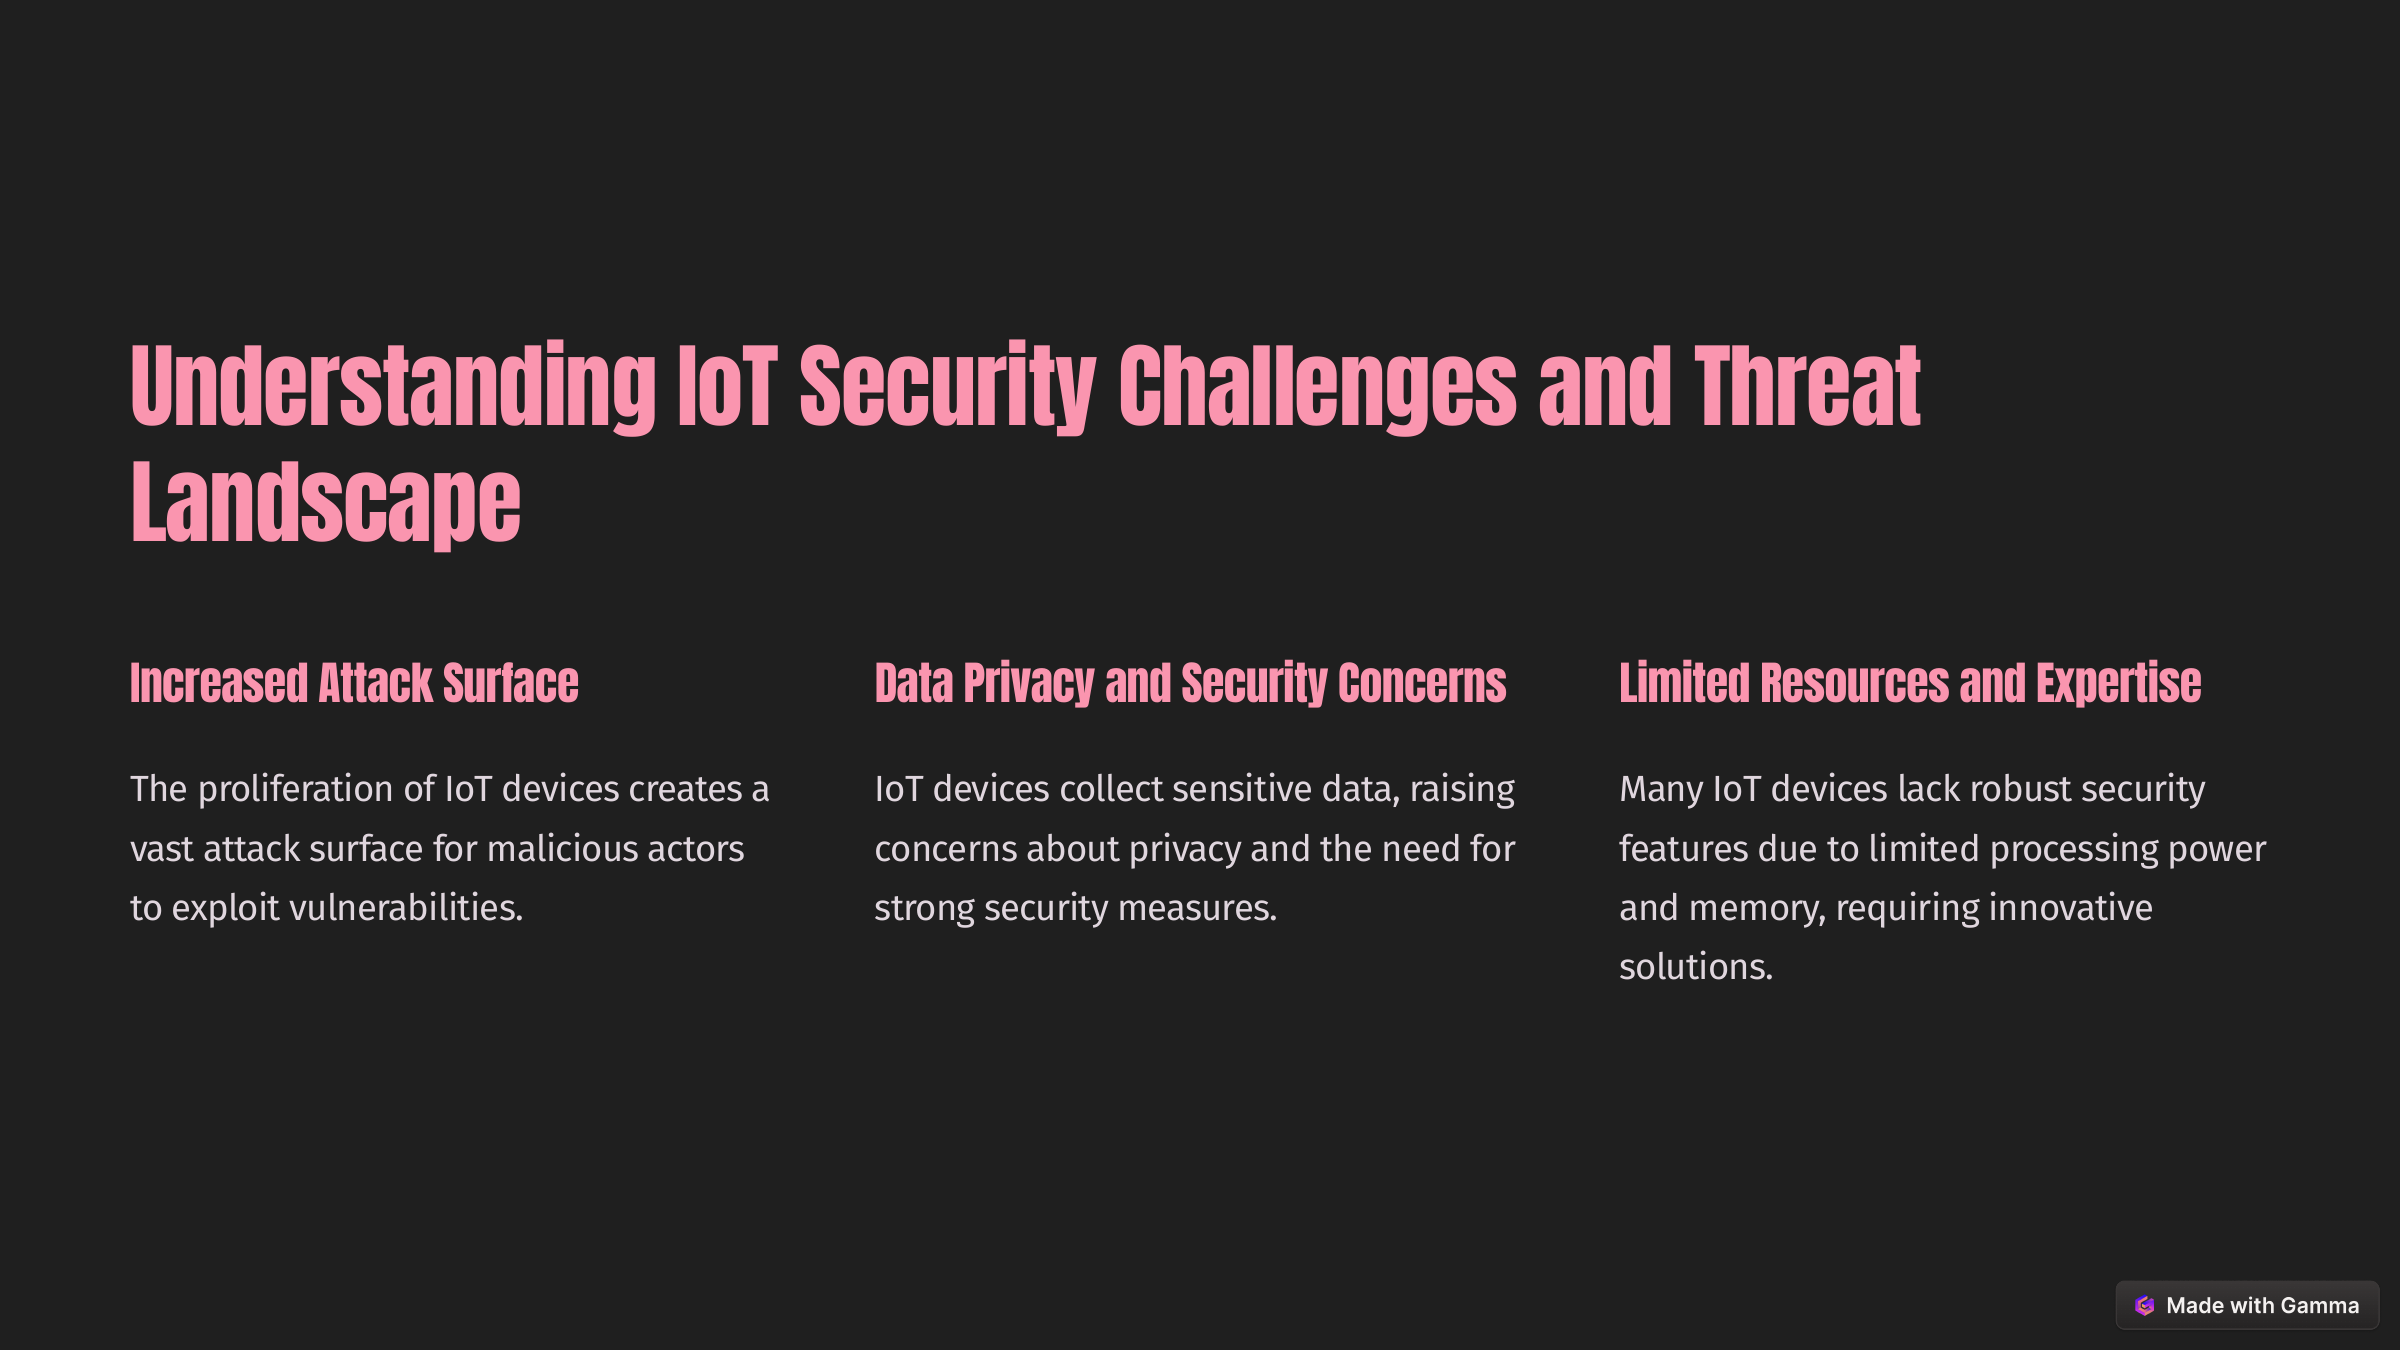

Understanding IoT Security Challenges and Threat Landscape
Increased Attack Surface
Data Privacy and Security Concerns
Limited Resources and Expertise
The proliferation of IoT devices creates a vast attack surface for malicious actors to exploit vulnerabilities.
IoT devices collect sensitive data, raising concerns about privacy and the need for strong security measures.
Many IoT devices lack robust security features due to limited processing power and memory, requiring innovative solutions.